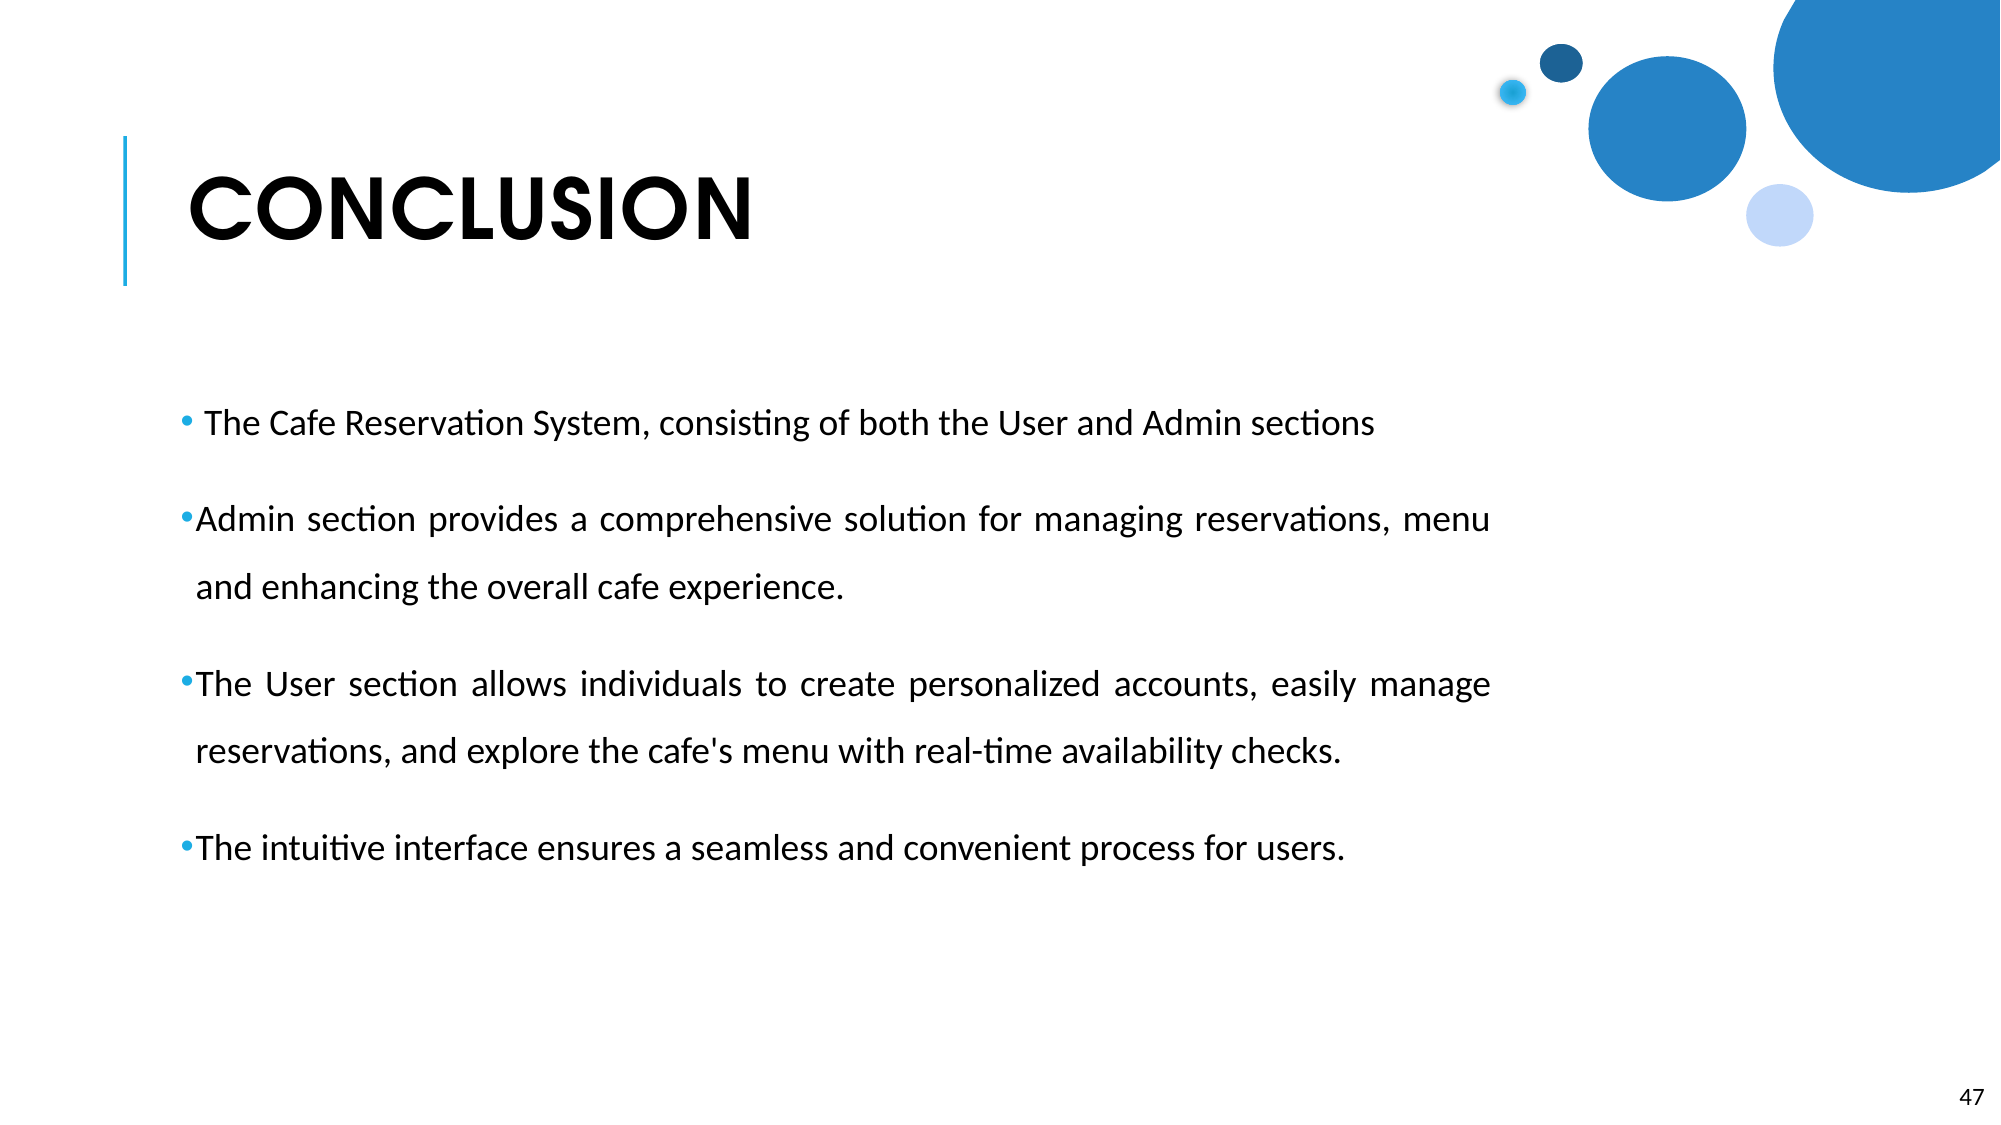

# CONCLUSION
 The Cafe Reservation System, consisting of both the User and Admin sections
Admin section provides a comprehensive solution for managing reservations, menu and enhancing the overall cafe experience.
The User section allows individuals to create personalized accounts, easily manage reservations, and explore the cafe's menu with real-time availability checks.
The intuitive interface ensures a seamless and convenient process for users.